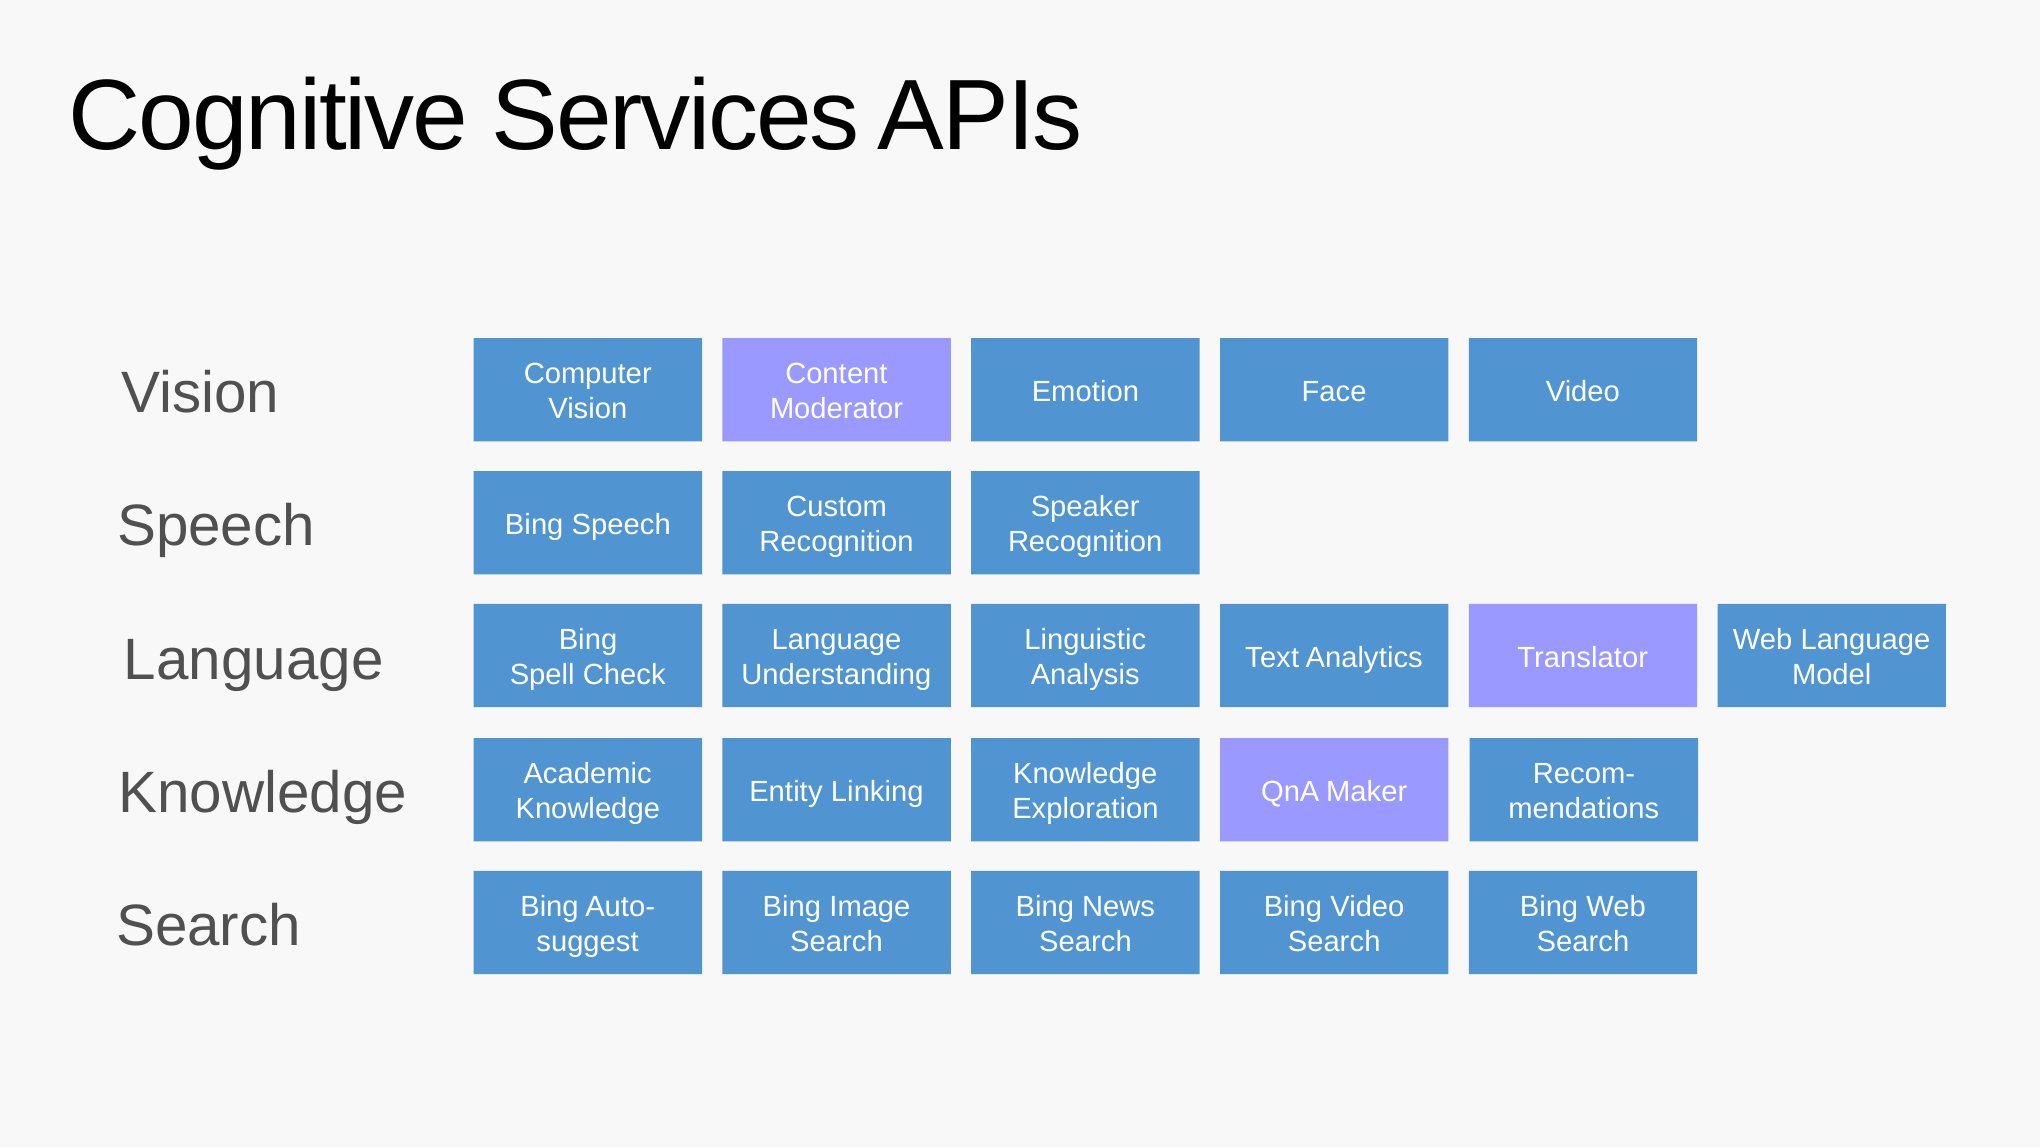

# Cognitive Services APIs
Computer Vision
Content
Moderator
Emotion
Face
Video
Vision
Bing Speech
Custom Recognition
Speaker Recognition
Speech
Bing
Spell Check
Language Understanding
Linguistic Analysis
Text Analytics
Translator
Web Language Model
Language
Academic Knowledge
Entity Linking
Knowledge Exploration
QnA Maker
Recom-mendations
Knowledge
Bing Auto-suggest
Bing Image Search
Bing News Search
Bing Video Search
Bing Web Search
Search